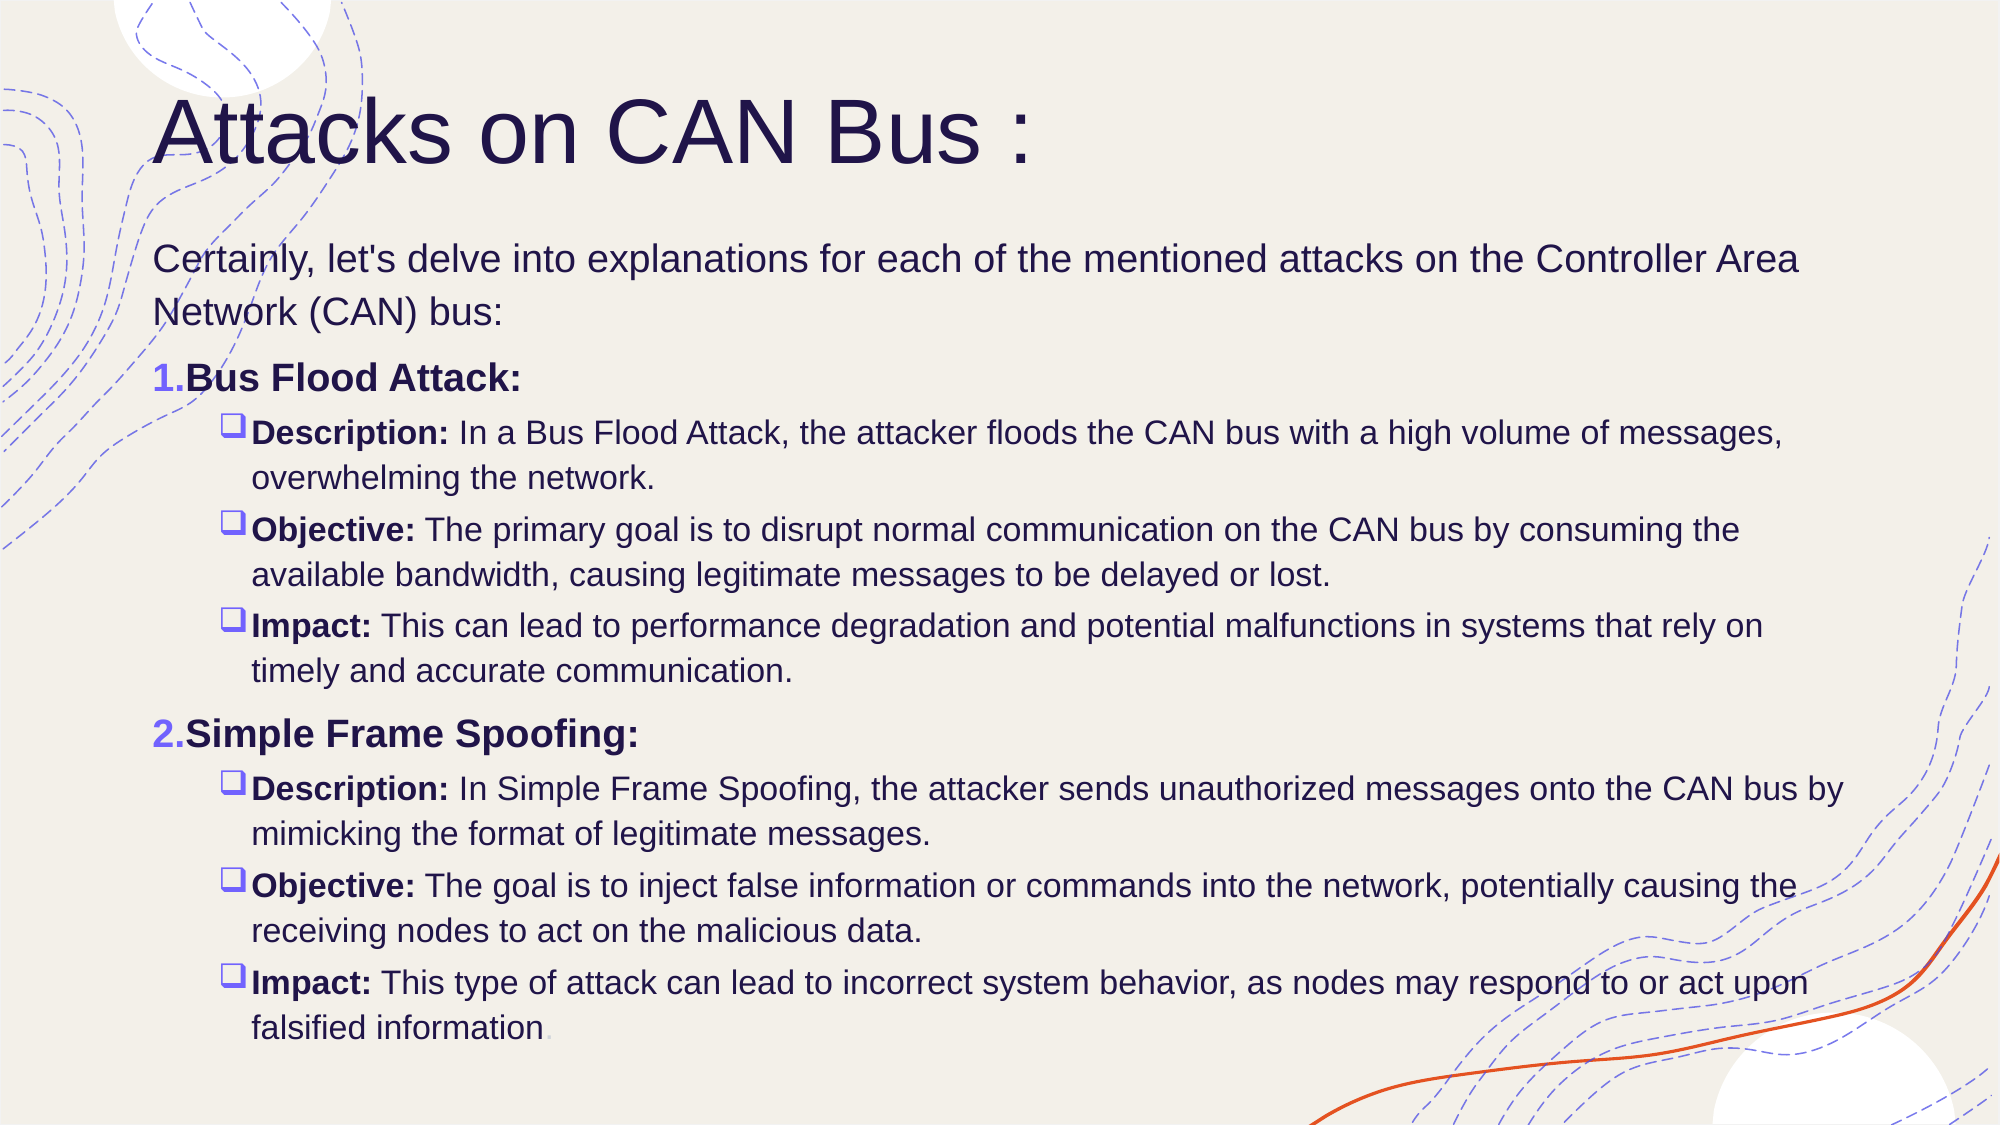

# Attacks on CAN Bus :
Certainly, let's delve into explanations for each of the mentioned attacks on the Controller Area Network (CAN) bus:
Bus Flood Attack:
Description: In a Bus Flood Attack, the attacker floods the CAN bus with a high volume of messages, overwhelming the network.
Objective: The primary goal is to disrupt normal communication on the CAN bus by consuming the available bandwidth, causing legitimate messages to be delayed or lost.
Impact: This can lead to performance degradation and potential malfunctions in systems that rely on timely and accurate communication.
Simple Frame Spoofing:
Description: In Simple Frame Spoofing, the attacker sends unauthorized messages onto the CAN bus by mimicking the format of legitimate messages.
Objective: The goal is to inject false information or commands into the network, potentially causing the receiving nodes to act on the malicious data.
Impact: This type of attack can lead to incorrect system behavior, as nodes may respond to or act upon falsified information.